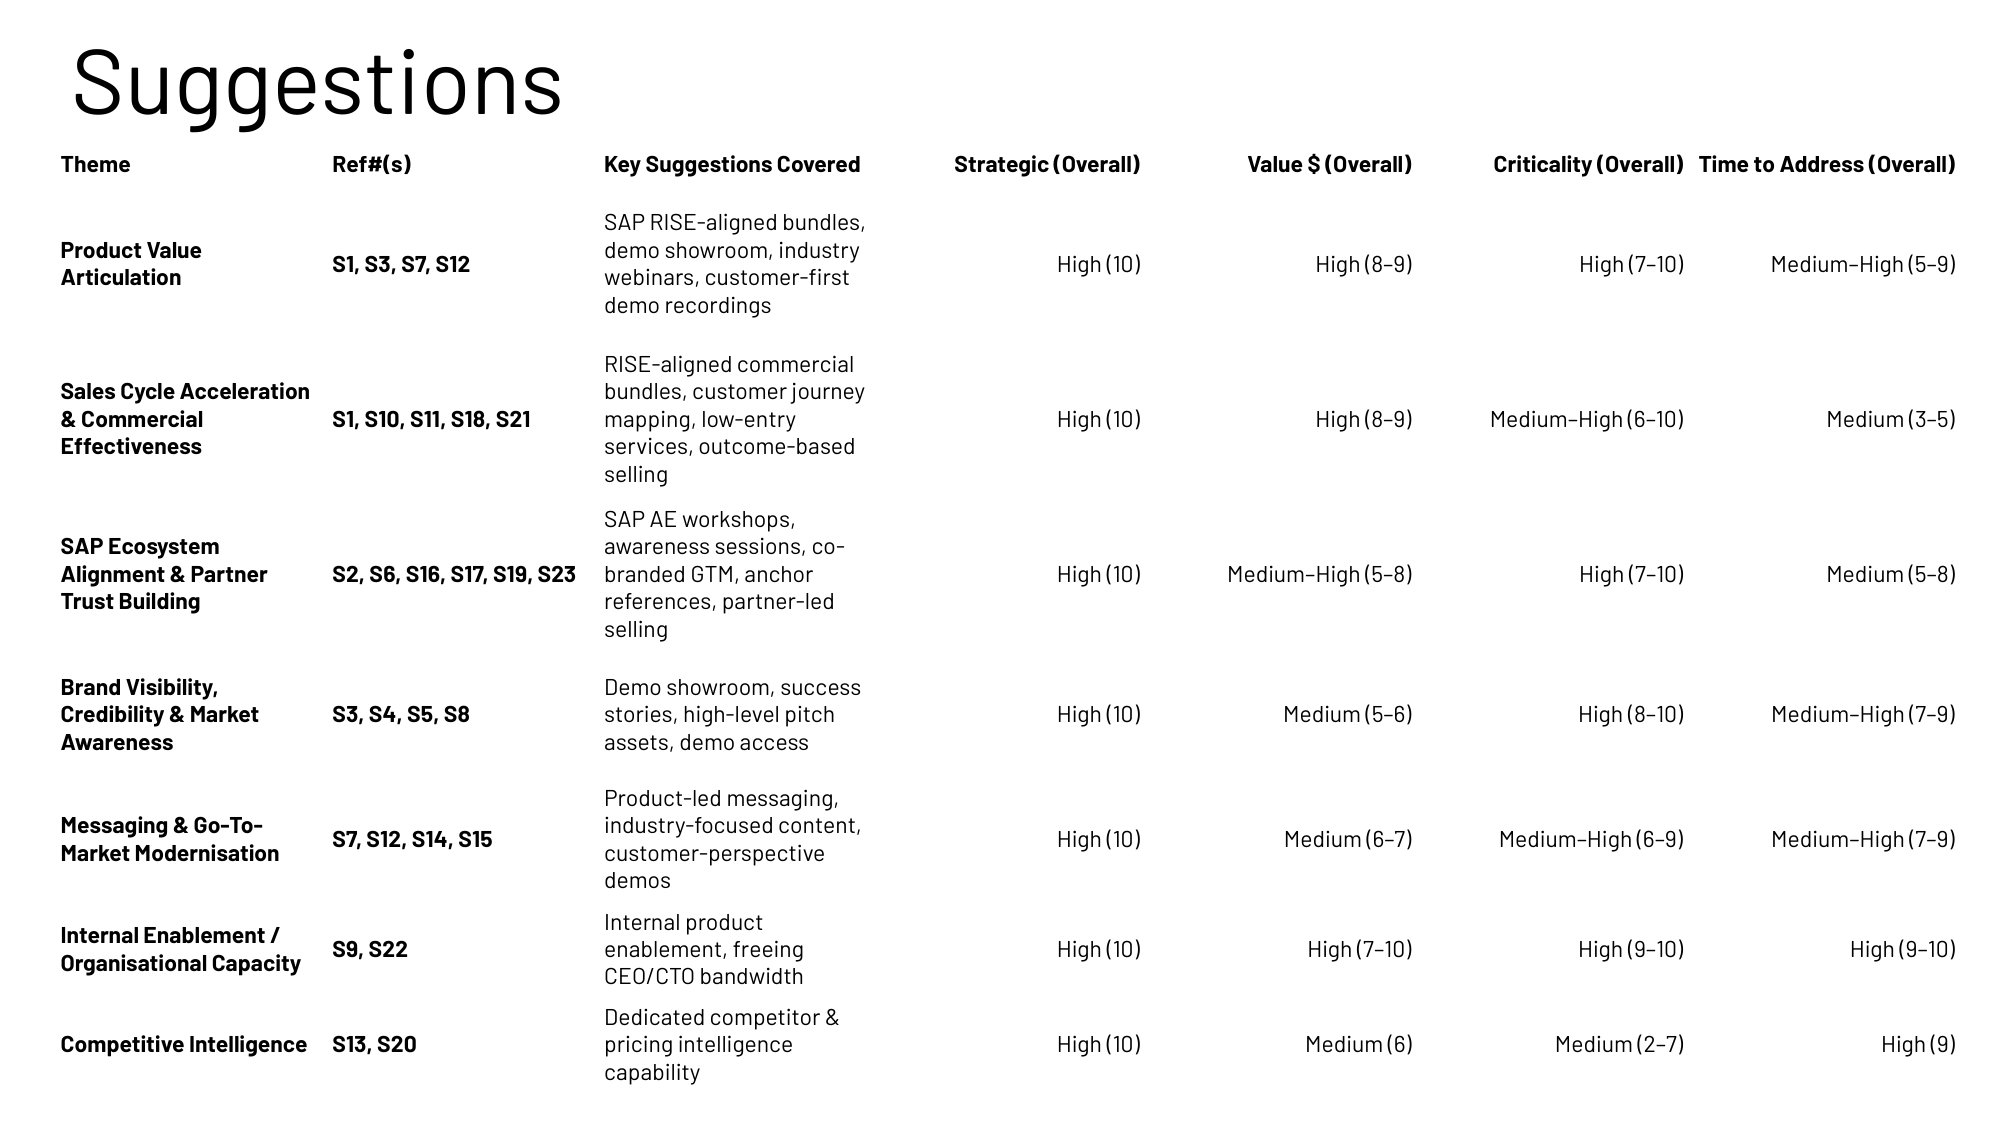

# Suggestions
| Theme | Ref#(s) | Key Suggestions Covered | Strategic (Overall) | Value $ (Overall) | Criticality (Overall) | Time to Address (Overall) |
| --- | --- | --- | --- | --- | --- | --- |
| Product Value Articulation | S1, S3, S7, S12 | SAP RISE-aligned bundles, demo showroom, industry webinars, customer-first demo recordings | High (10) | High (8–9) | High (7–10) | Medium–High (5–9) |
| Sales Cycle Acceleration & Commercial Effectiveness | S1, S10, S11, S18, S21 | RISE-aligned commercial bundles, customer journey mapping, low-entry services, outcome-based selling | High (10) | High (8–9) | Medium–High (6–10) | Medium (3–5) |
| SAP Ecosystem Alignment & Partner Trust Building | S2, S6, S16, S17, S19, S23 | SAP AE workshops, awareness sessions, co-branded GTM, anchor references, partner-led selling | High (10) | Medium–High (5–8) | High (7–10) | Medium (5–8) |
| Brand Visibility, Credibility & Market Awareness | S3, S4, S5, S8 | Demo showroom, success stories, high-level pitch assets, demo access | High (10) | Medium (5–6) | High (8–10) | Medium–High (7–9) |
| Messaging & Go-To-Market Modernisation | S7, S12, S14, S15 | Product-led messaging, industry-focused content, customer-perspective demos | High (10) | Medium (6–7) | Medium–High (6–9) | Medium–High (7–9) |
| Internal Enablement / Organisational Capacity | S9, S22 | Internal product enablement, freeing CEO/CTO bandwidth | High (10) | High (7–10) | High (9–10) | High (9–10) |
| Competitive Intelligence | S13, S20 | Dedicated competitor & pricing intelligence capability | High (10) | Medium (6) | Medium (2–7) | High (9) |